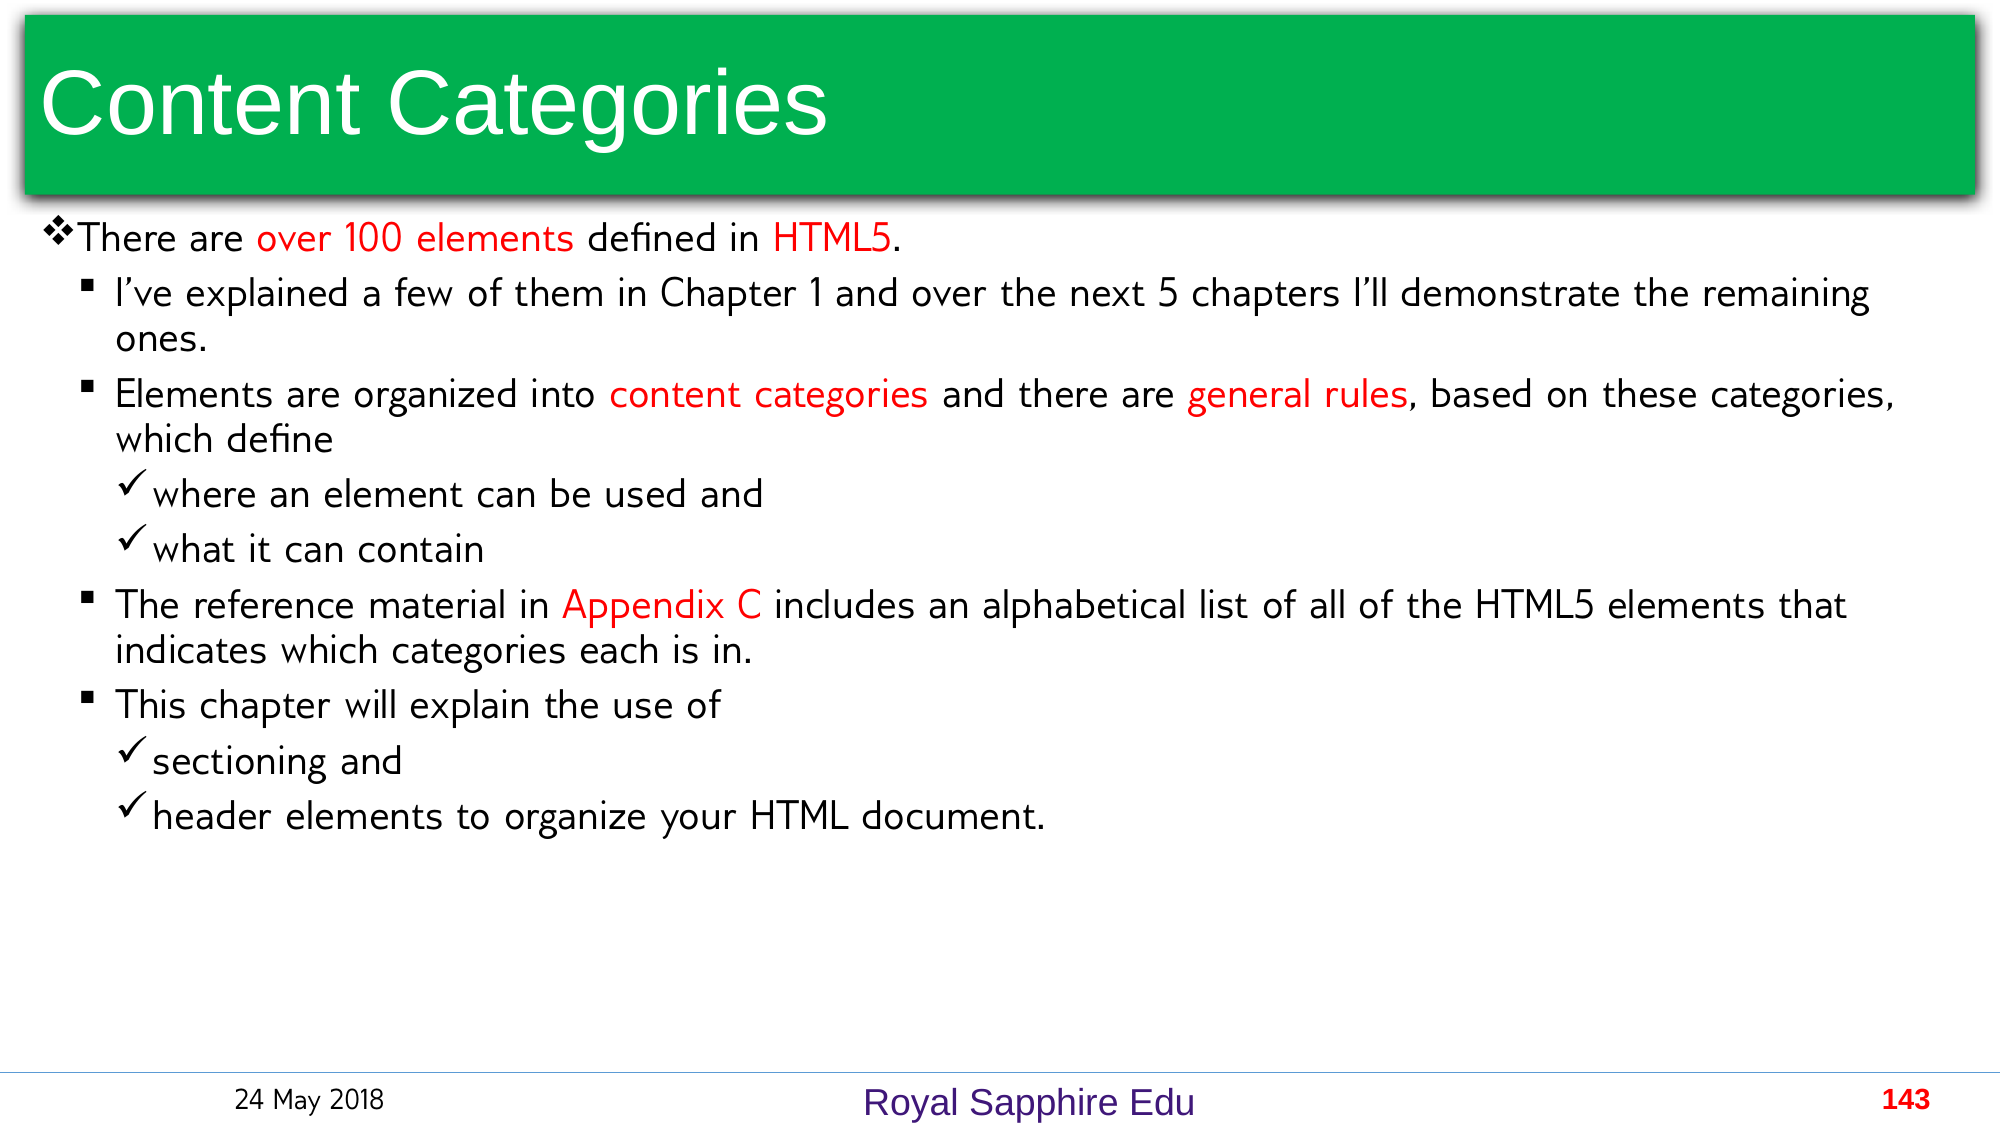

# Content Categories
There are over 100 elements defined in HTML5.
I’ve explained a few of them in Chapter 1 and over the next 5 chapters I’ll demonstrate the remaining ones.
Elements are organized into content categories and there are general rules, based on these categories, which define
where an element can be used and
what it can contain
The reference material in Appendix C includes an alphabetical list of all of the HTML5 elements that indicates which categories each is in.
This chapter will explain the use of
sectioning and
header elements to organize your HTML document.
24 May 2018
143